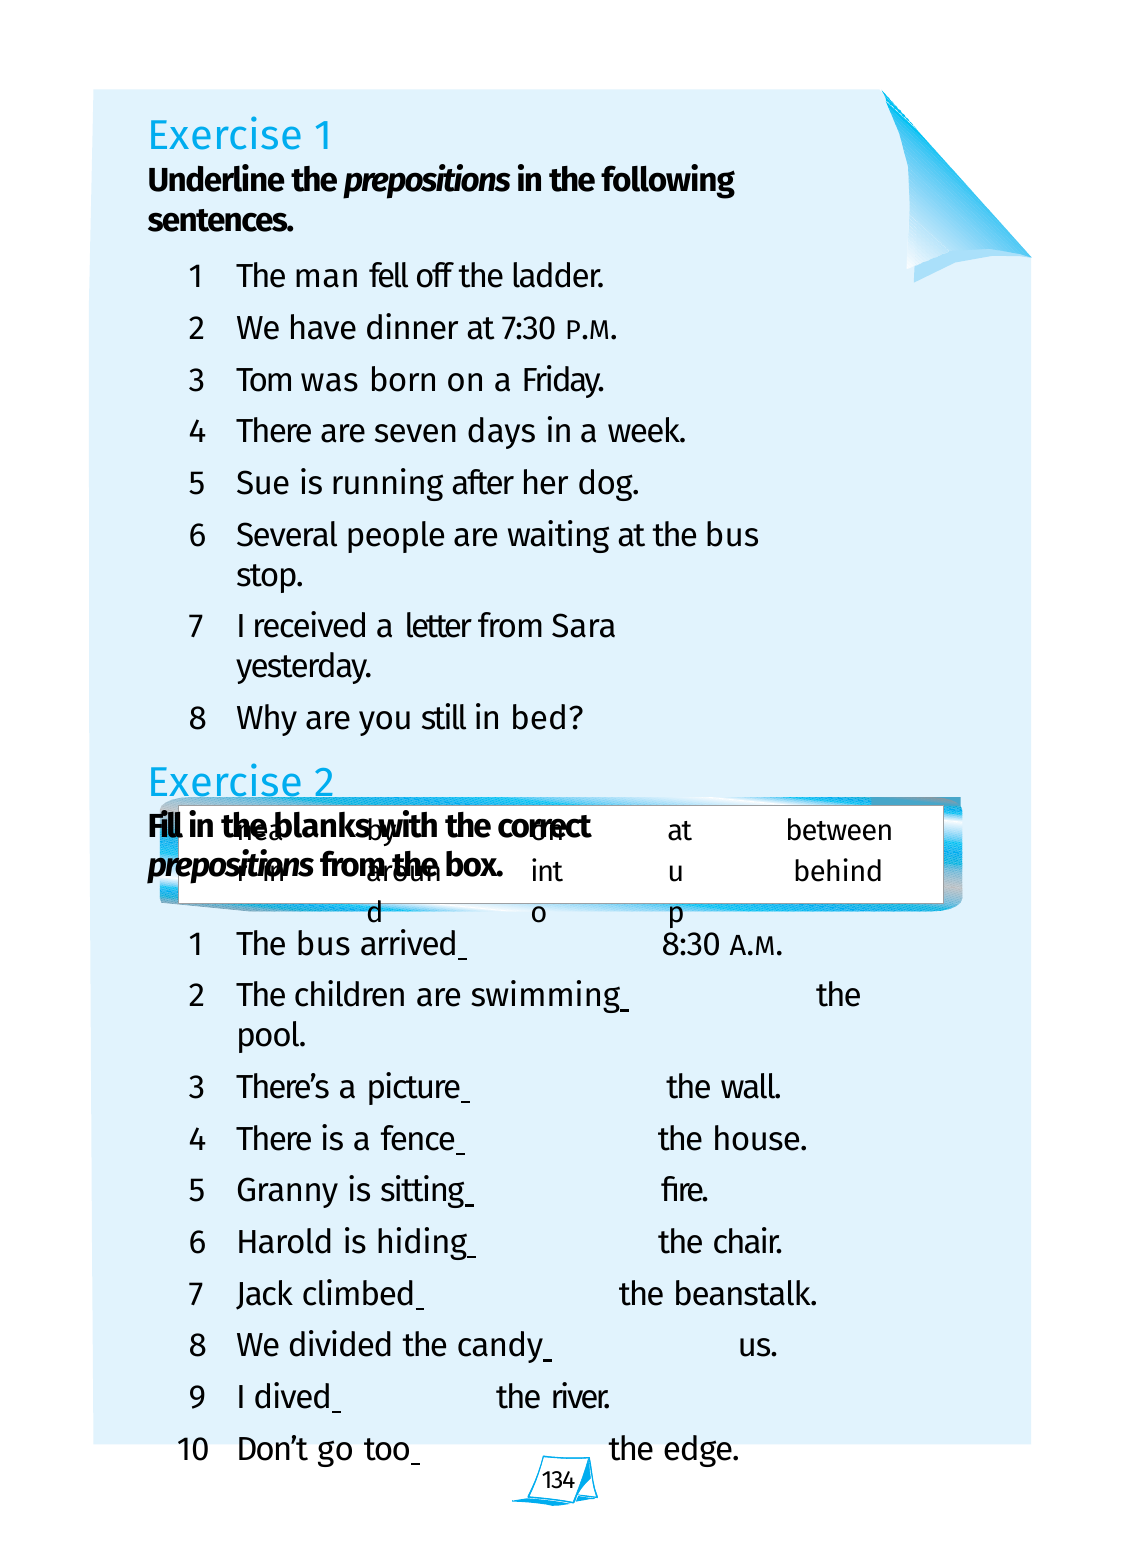

Exercise 1
Underline the prepositions in the following  sentences.
The man fell off the ladder.
We have dinner at 7:30 P.M.
Tom was born on a Friday.
There are seven days in a week.
Sue is running after her dog.
Several people are waiting at the bus stop.
I received a letter from Sara yesterday.
Why are you still in bed?
Exercise 2
Fill in the blanks with the correct prepositions from the box.
near  in
by  around
on  into
at  up
between  behind
The bus arrived 	8:30 A.M.
The children are swimming 	the pool.
There’s a picture 	the wall.
There is a fence 	the house.
Granny is sitting 	fire.
Harold is hiding 	the chair.
Jack climbed 	the beanstalk.
We divided the candy 	us.
I dived 	the river.
Don’t go too 	the edge.
134